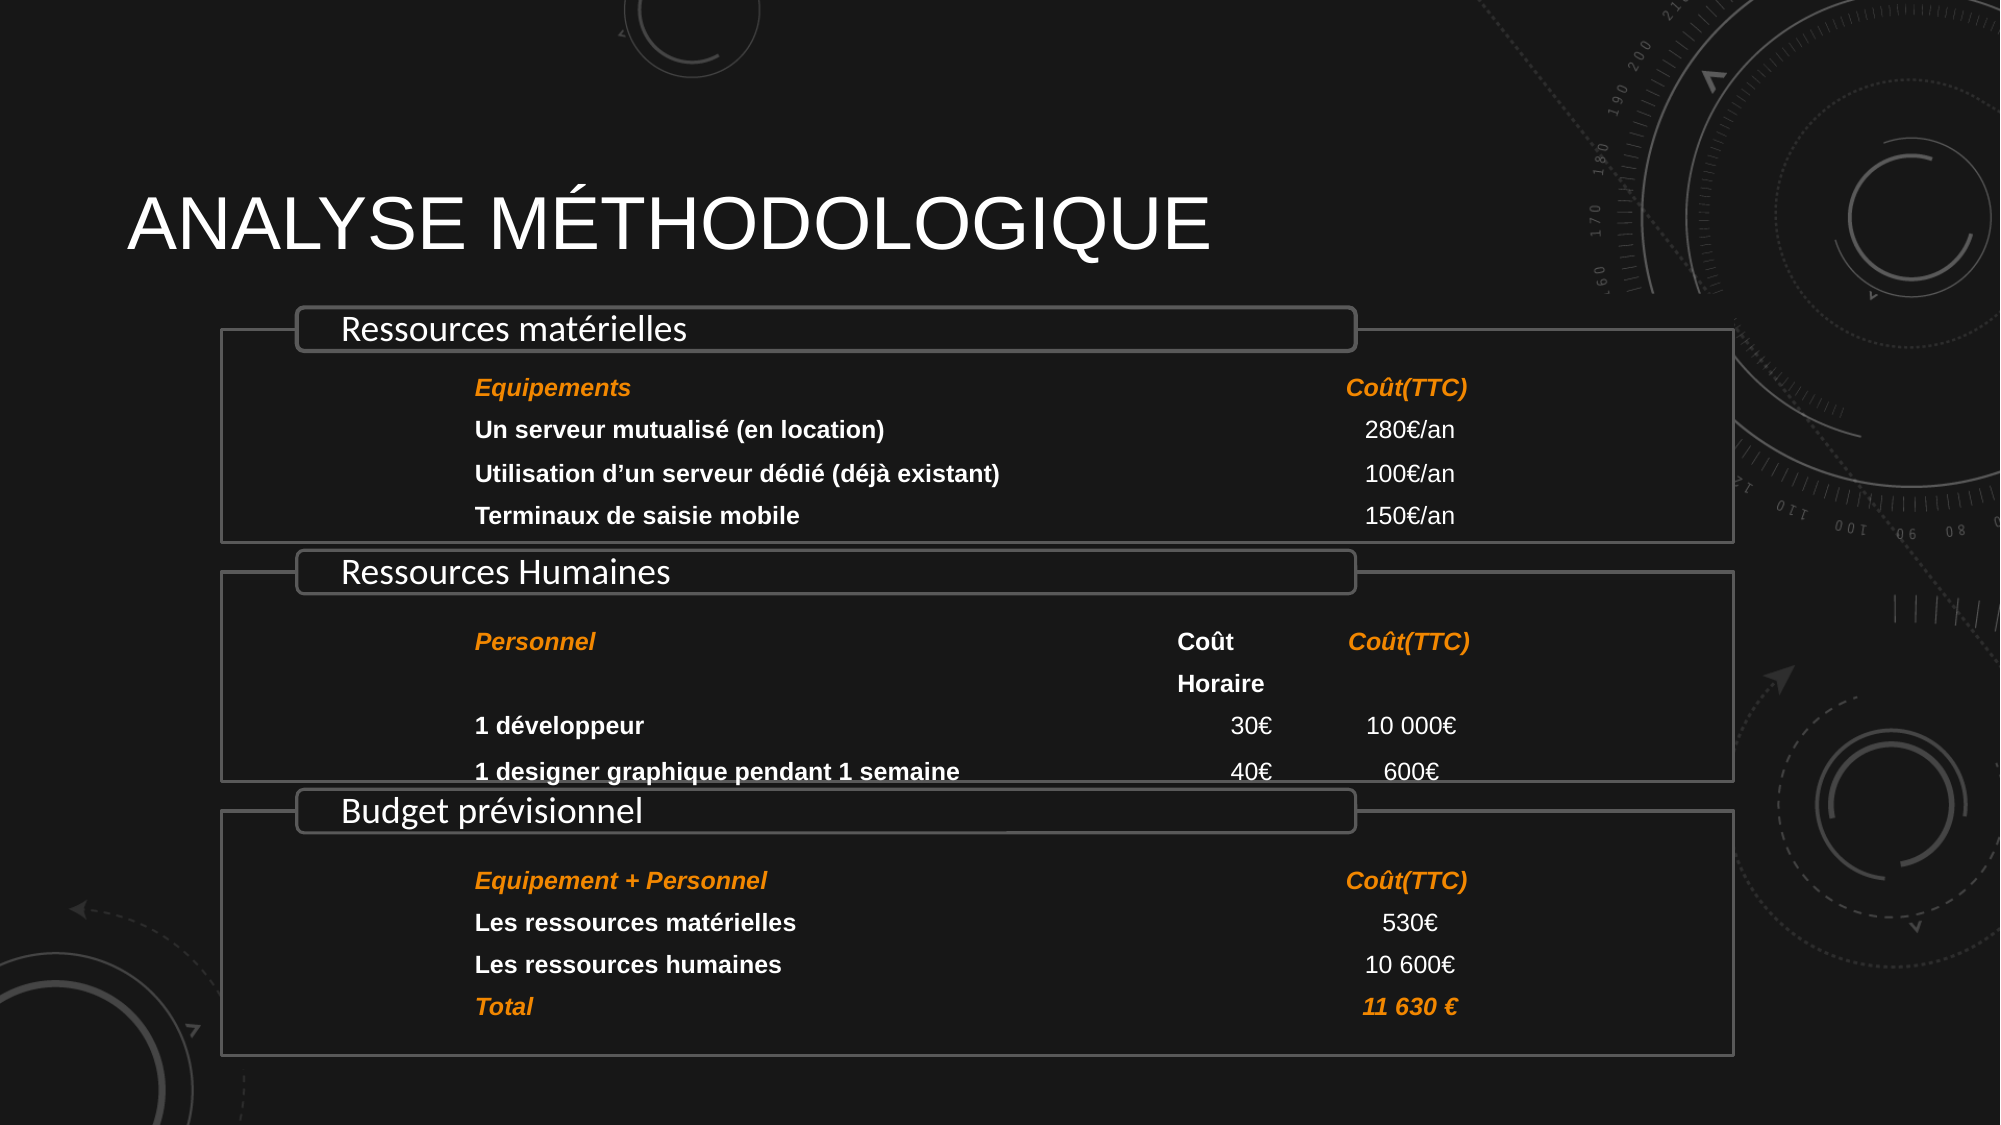

# Analyse méthodologique

Ressources matérielles

Ressources Humaines

Budget prévisionnel
| Equipements | Coût(TTC) |
| --- | --- |
| Un serveur mutualisé (en location) | 280€/an |
| Utilisation d’un serveur dédié (déjà existant) | 100€/an |
| Terminaux de saisie mobile | 150€/an |
| Personnel | Coût Horaire | Coût(TTC) |
| --- | --- | --- |
| 1 développeur | 30€ | 10 000€ |
| 1 designer graphique pendant 1 semaine | 40€ | 600€ |
| Equipement + Personnel | Coût(TTC) |
| --- | --- |
| Les ressources matérielles | 530€ |
| Les ressources humaines | 10 600€ |
| Total | 11 630 € |